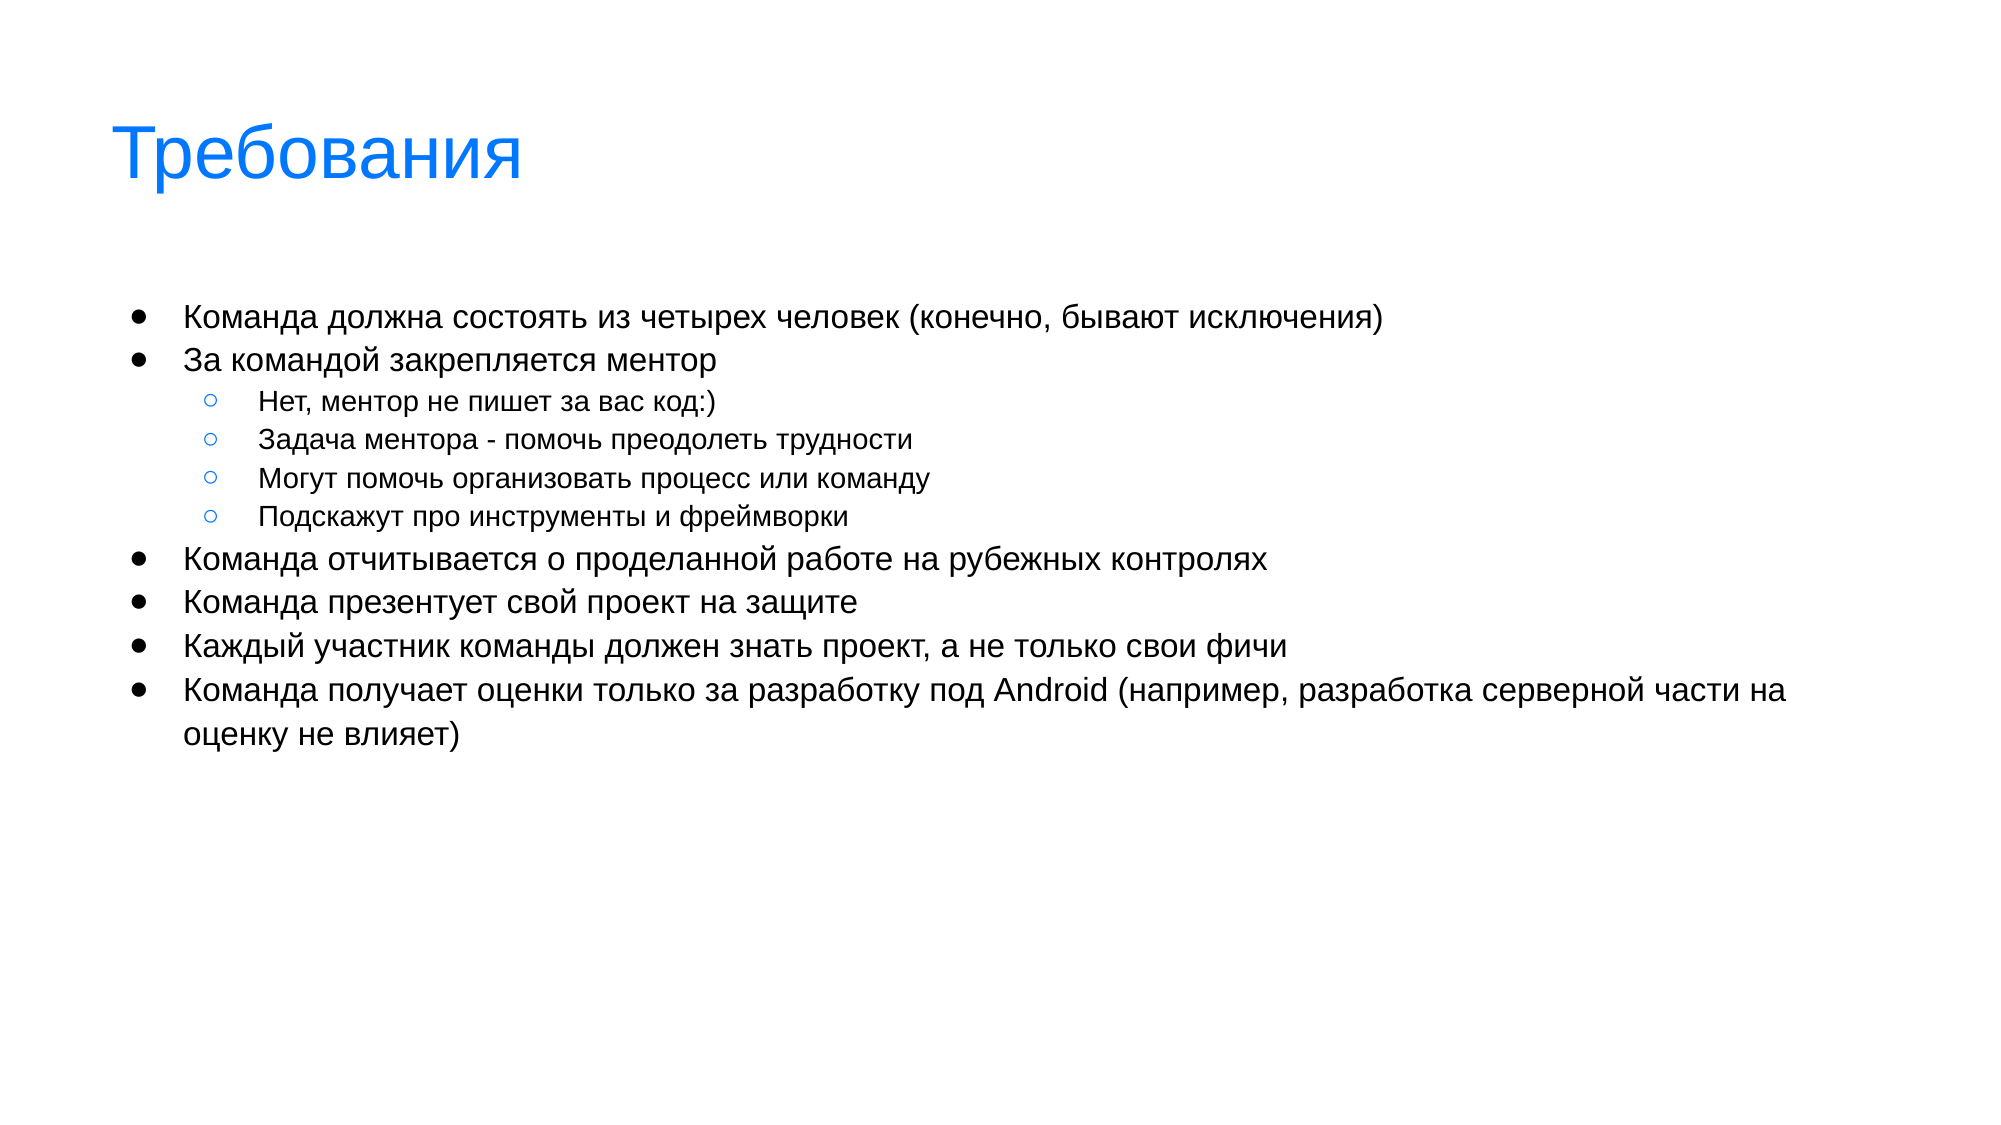

# Требования
Команда должна состоять из четырех человек (конечно, бывают исключения)
За командой закрепляется ментор
Нет, ментор не пишет за вас код:)
Задача ментора - помочь преодолеть трудности
Могут помочь организовать процесс или команду
Подскажут про инструменты и фреймворки
Команда отчитывается о проделанной работе на рубежных контролях
Команда презентует свой проект на защите
Каждый участник команды должен знать проект, а не только свои фичи
Команда получает оценки только за разработку под Android (например, разработка серверной части на оценку не влияет)